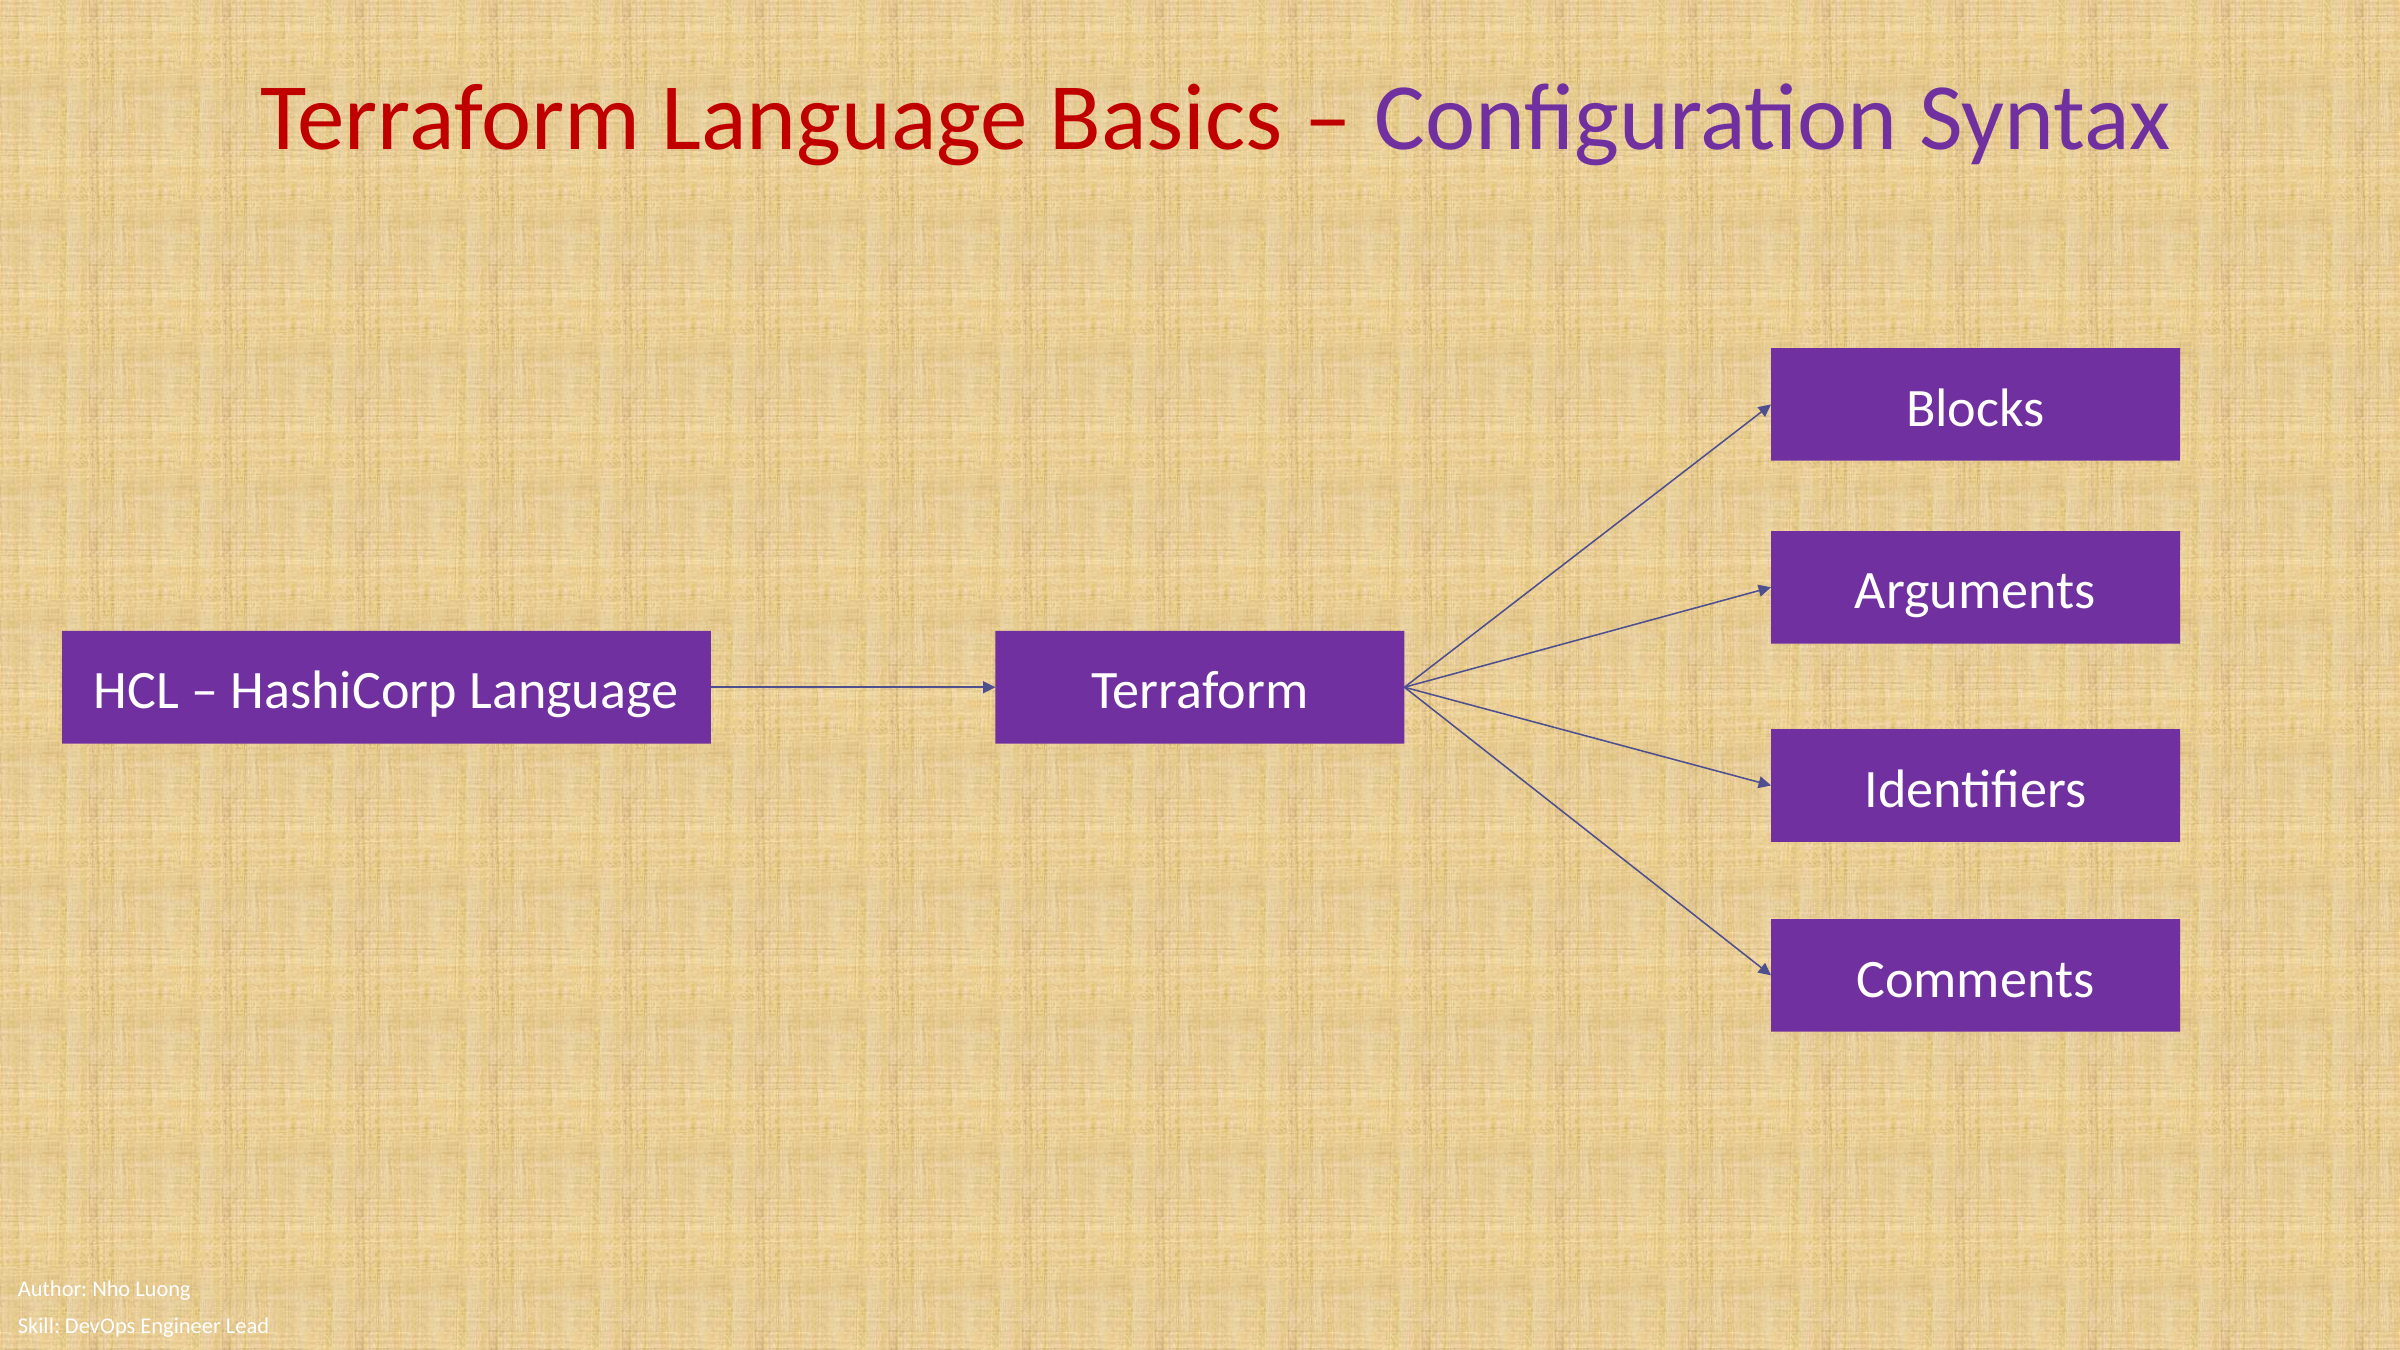

# Terraform Language Basics – Configuration Syntax
Blocks
Arguments
HCL – HashiCorp Language
Terraform
Identifiers
Comments
Author: Nho Luong
Skill: DevOps Engineer Lead